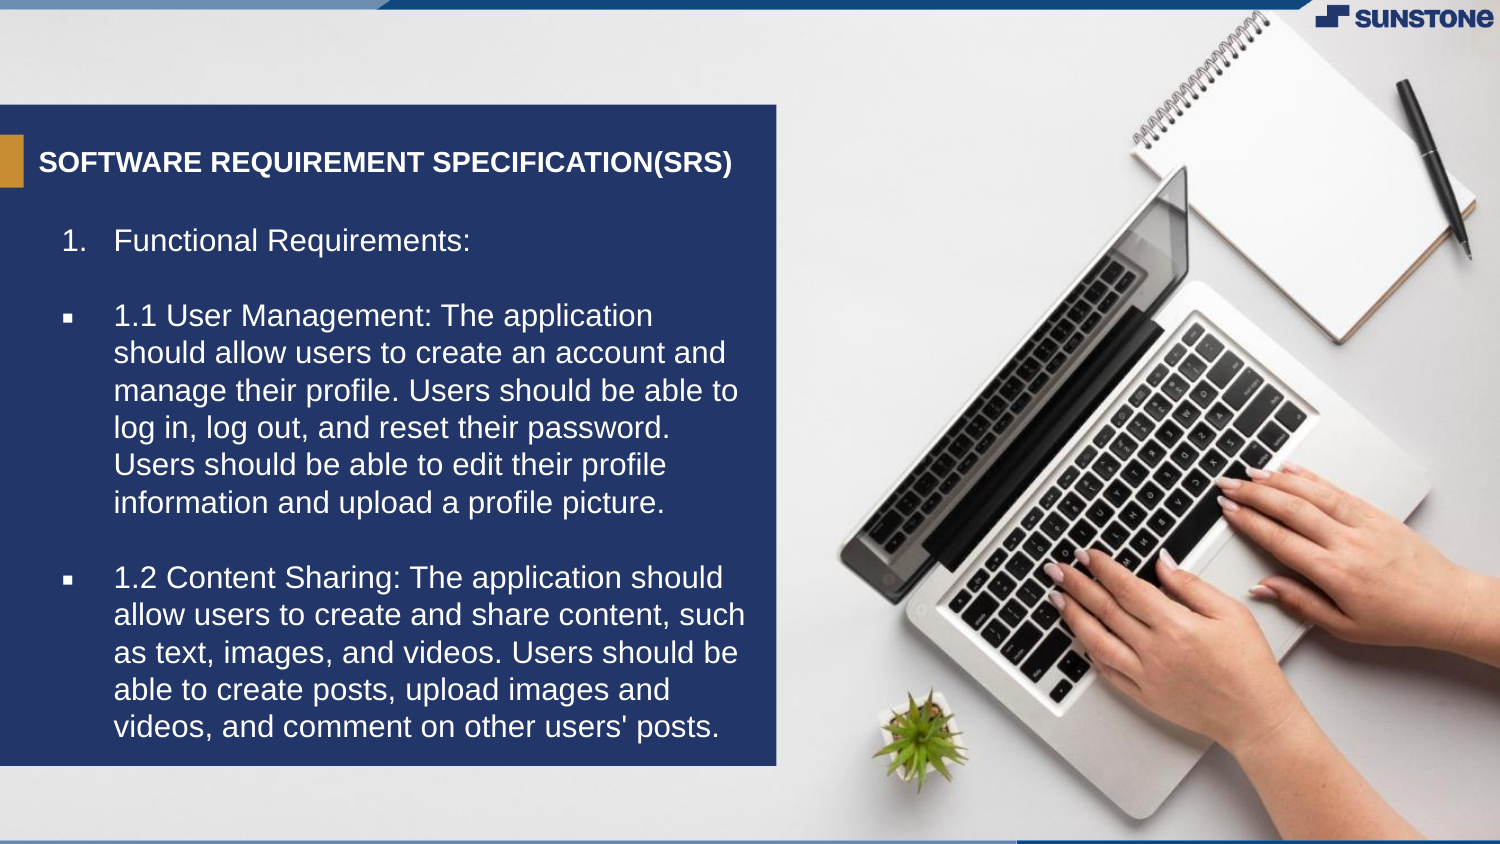

# SOFTWARE REQUIREMENT SPECIFICATION(SRS)
Functional Requirements:

1.1 User Management: The application should allow users to create an account and manage their profile. Users should be able to log in, log out, and reset their password. Users should be able to edit their profile information and upload a profile picture.

1.2 Content Sharing: The application should allow users to create and share content, such as text, images, and videos. Users should be able to create posts, upload images and videos, and comment on other users' posts.